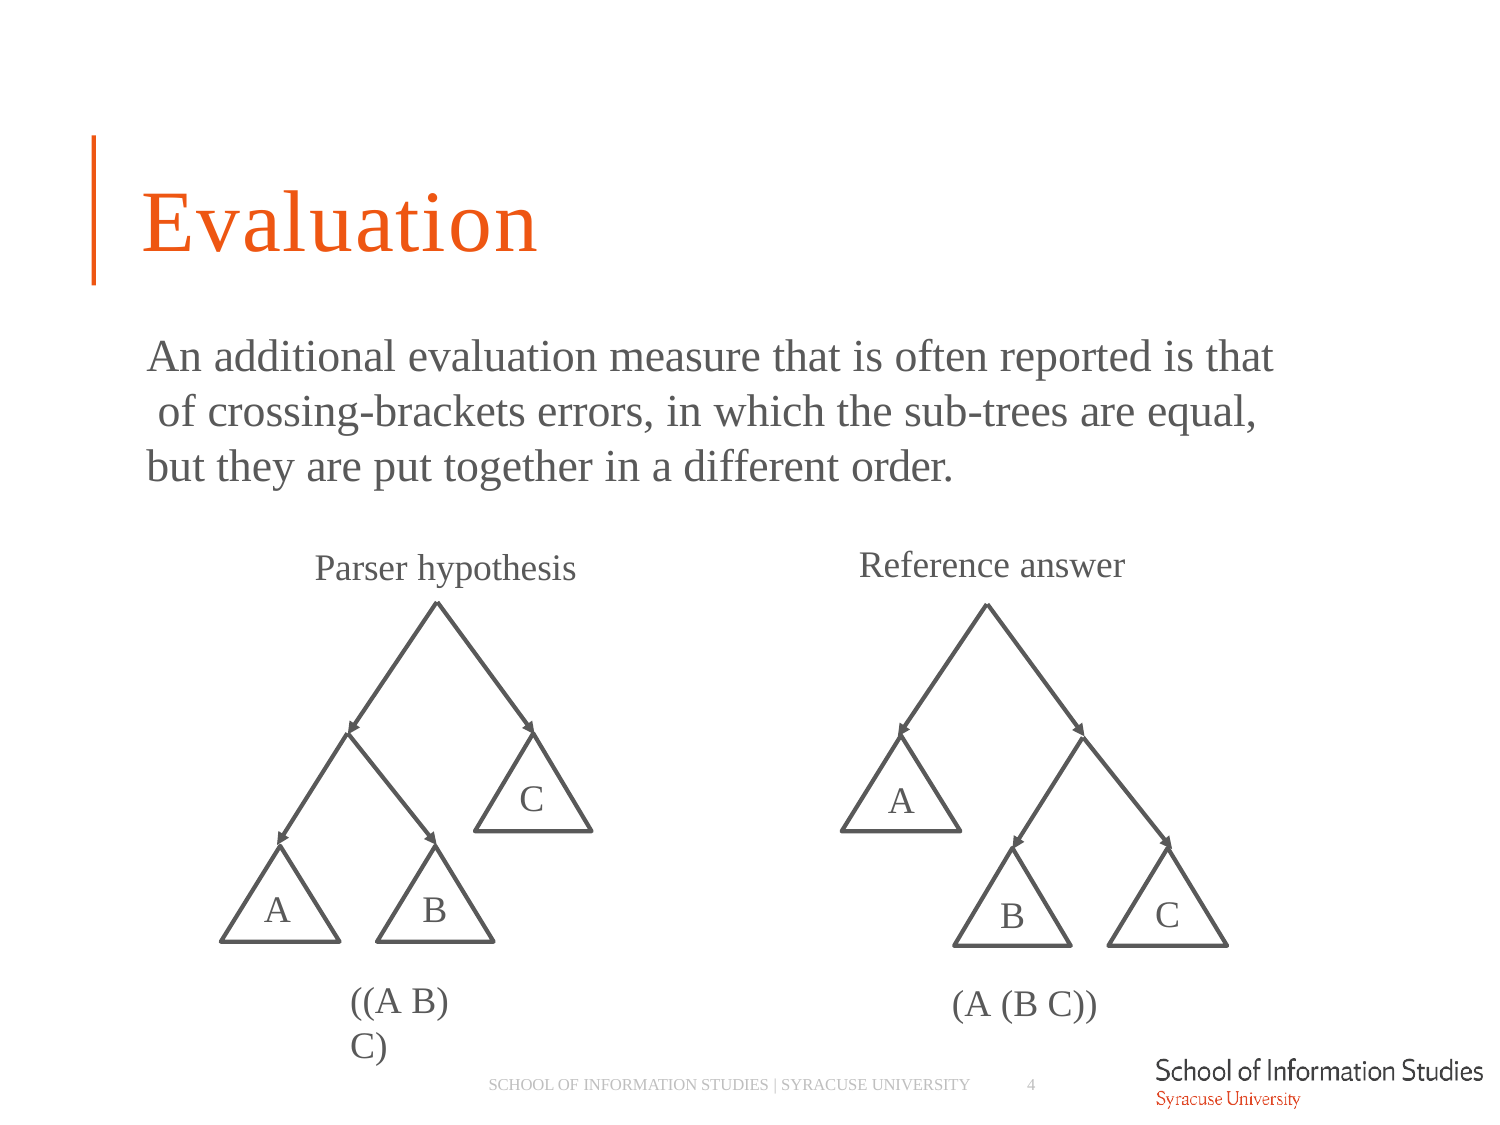

# Evaluation
An additional evaluation measure that is often reported is that  of crossing-brackets errors, in which the sub-trees are equal,  but they are put together in a different order.
Reference answer
Parser hypothesis

C
A
B
A
C
B
((A B) C)
(A (B C))
4
SCHOOL OF INFORMATION STUDIES | SYRACUSE UNIVERSITY